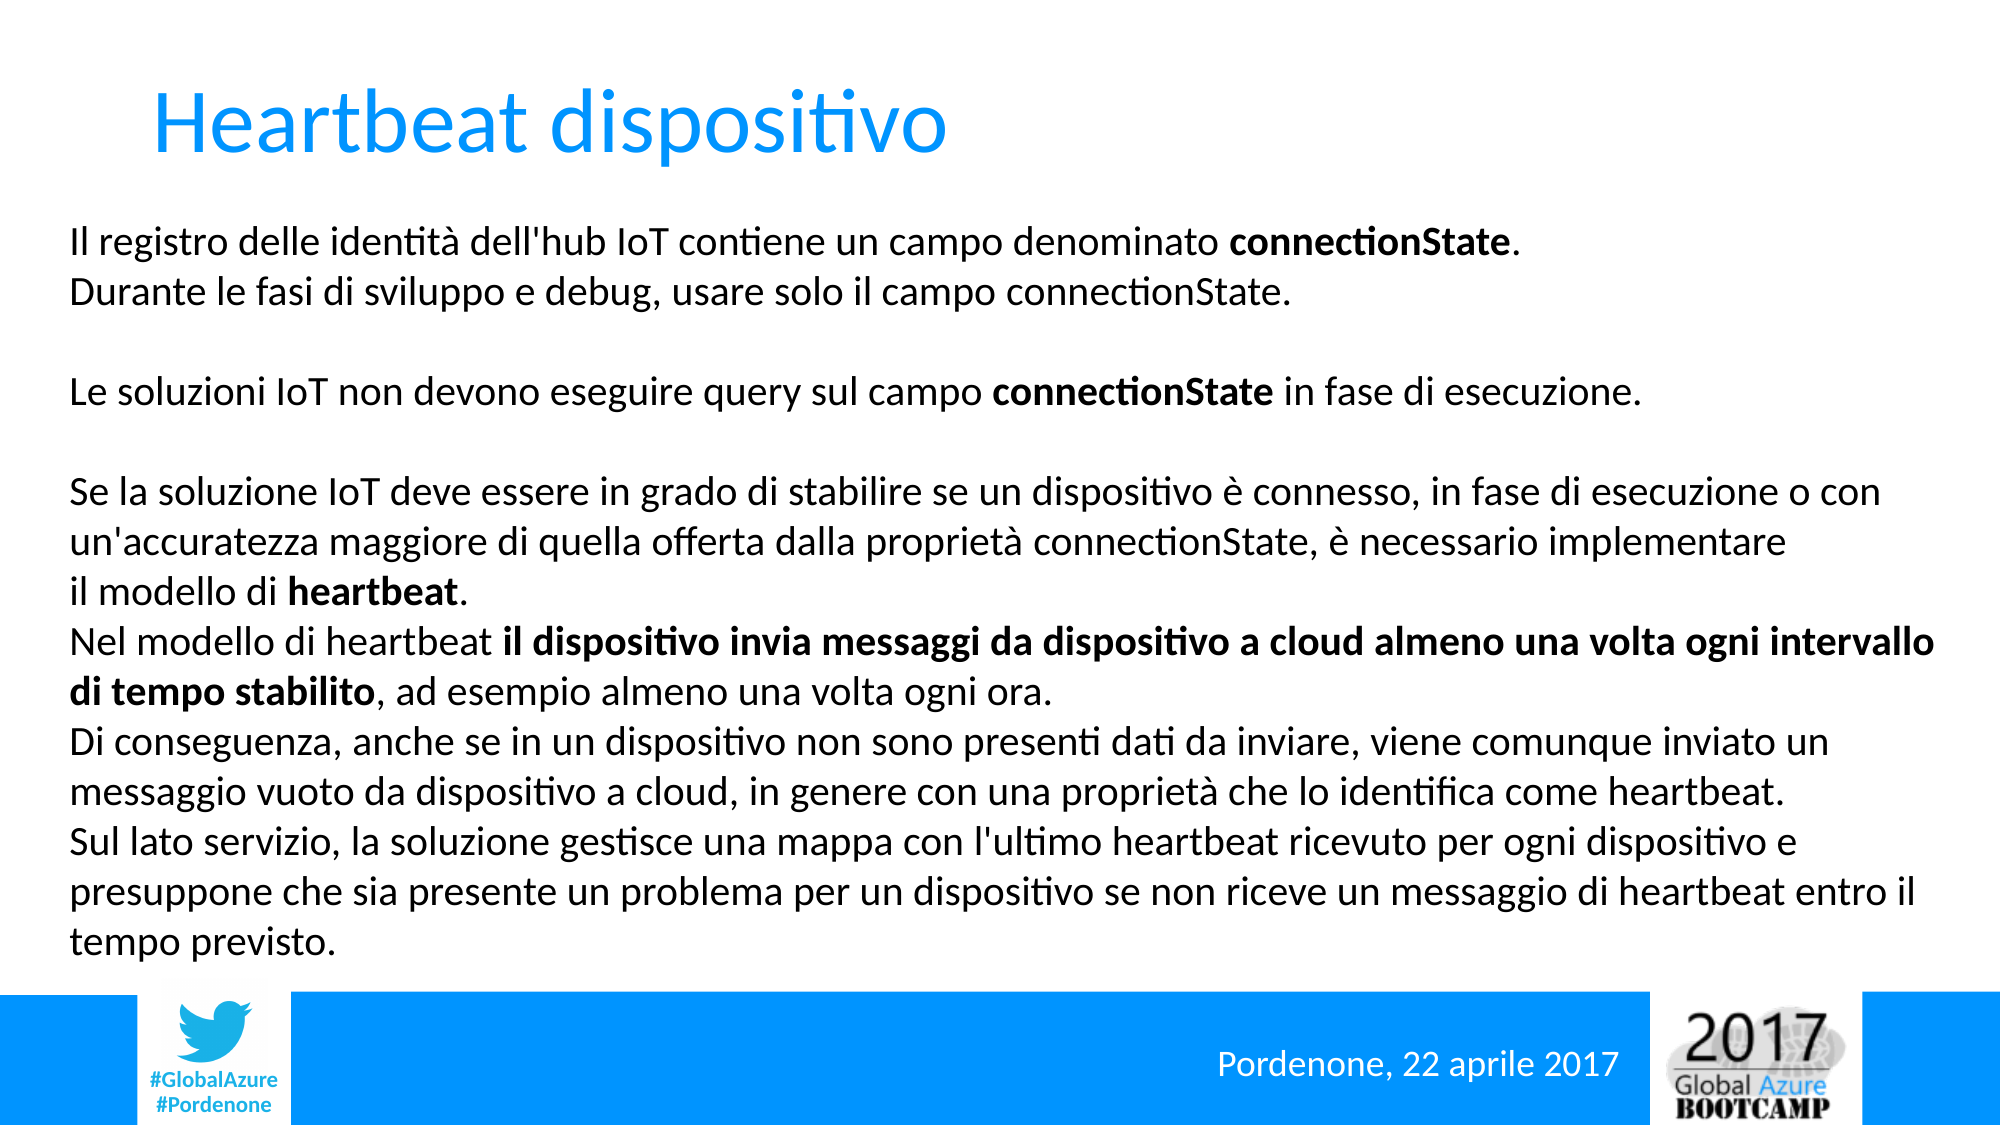

# Heartbeat dispositivo
Il registro delle identità dell'hub IoT contiene un campo denominato connectionState.
Durante le fasi di sviluppo e debug, usare solo il campo connectionState.

Le soluzioni IoT non devono eseguire query sul campo connectionState in fase di esecuzione.

Se la soluzione IoT deve essere in grado di stabilire se un dispositivo è connesso, in fase di esecuzione o con un'accuratezza maggiore di quella offerta dalla proprietà connectionState, è necessario implementare il modello di heartbeat.
Nel modello di heartbeat il dispositivo invia messaggi da dispositivo a cloud almeno una volta ogni intervallo di tempo stabilito, ad esempio almeno una volta ogni ora.
Di conseguenza, anche se in un dispositivo non sono presenti dati da inviare, viene comunque inviato un messaggio vuoto da dispositivo a cloud, in genere con una proprietà che lo identifica come heartbeat.
Sul lato servizio, la soluzione gestisce una mappa con l'ultimo heartbeat ricevuto per ogni dispositivo e presuppone che sia presente un problema per un dispositivo se non riceve un messaggio di heartbeat entro il tempo previsto.